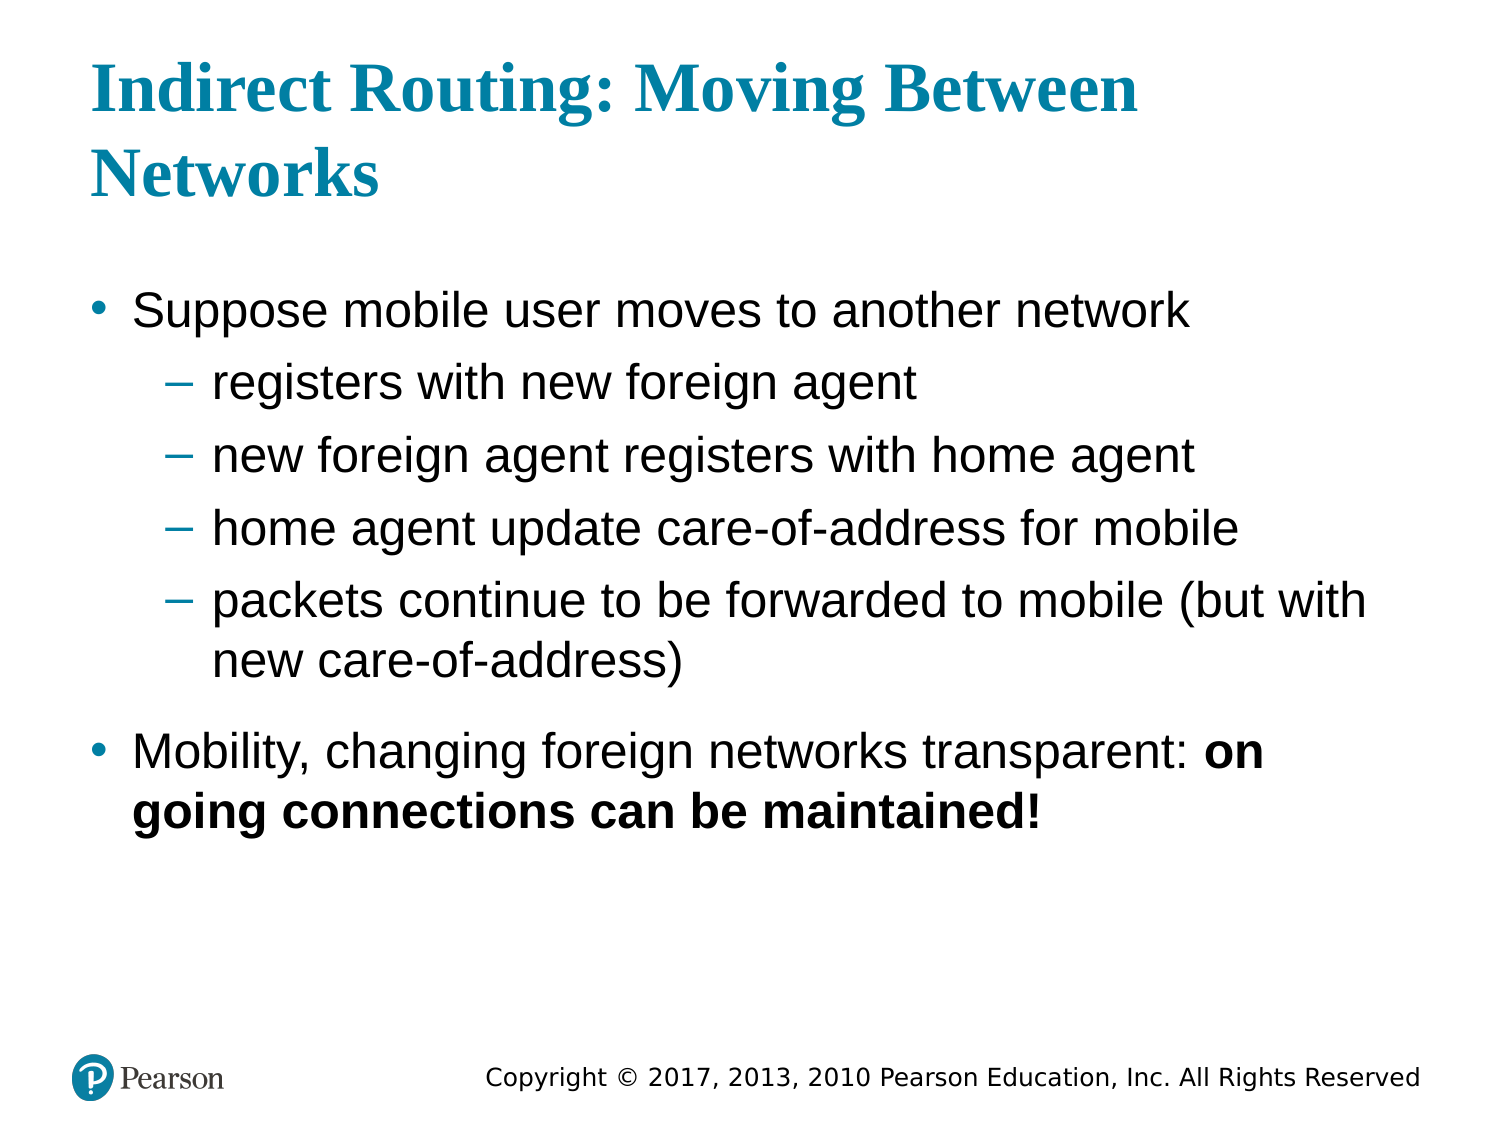

# Indirect Routing: Moving Between Networks
Suppose mobile user moves to another network
registers with new foreign agent
new foreign agent registers with home agent
home agent update care-of-address for mobile
packets continue to be forwarded to mobile (but with new care-of-address)
Mobility, changing foreign networks transparent: on going connections can be maintained!